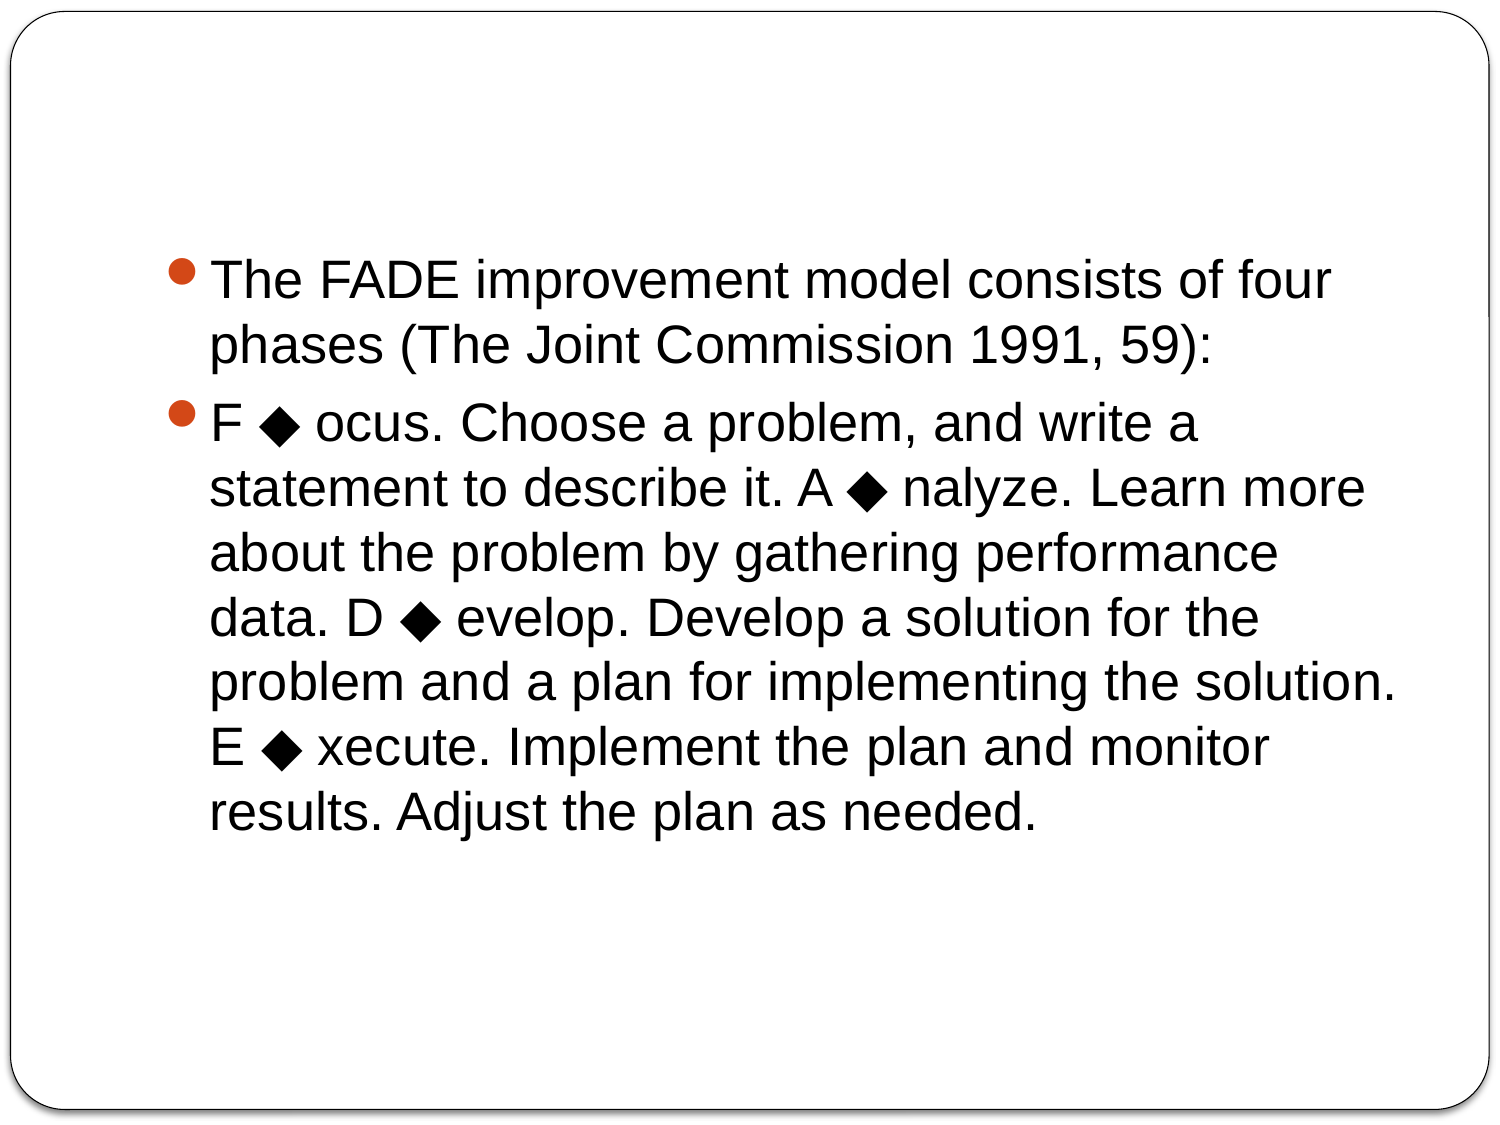

#
The FADE improvement model consists of four phases (The Joint Commission 1991, 59):
F ◆ ocus. Choose a problem, and write a statement to describe it. A ◆ nalyze. Learn more about the problem by gathering performance data. D ◆ evelop. Develop a solution for the problem and a plan for implementing the solution. E ◆ xecute. Implement the plan and monitor results. Adjust the plan as needed.